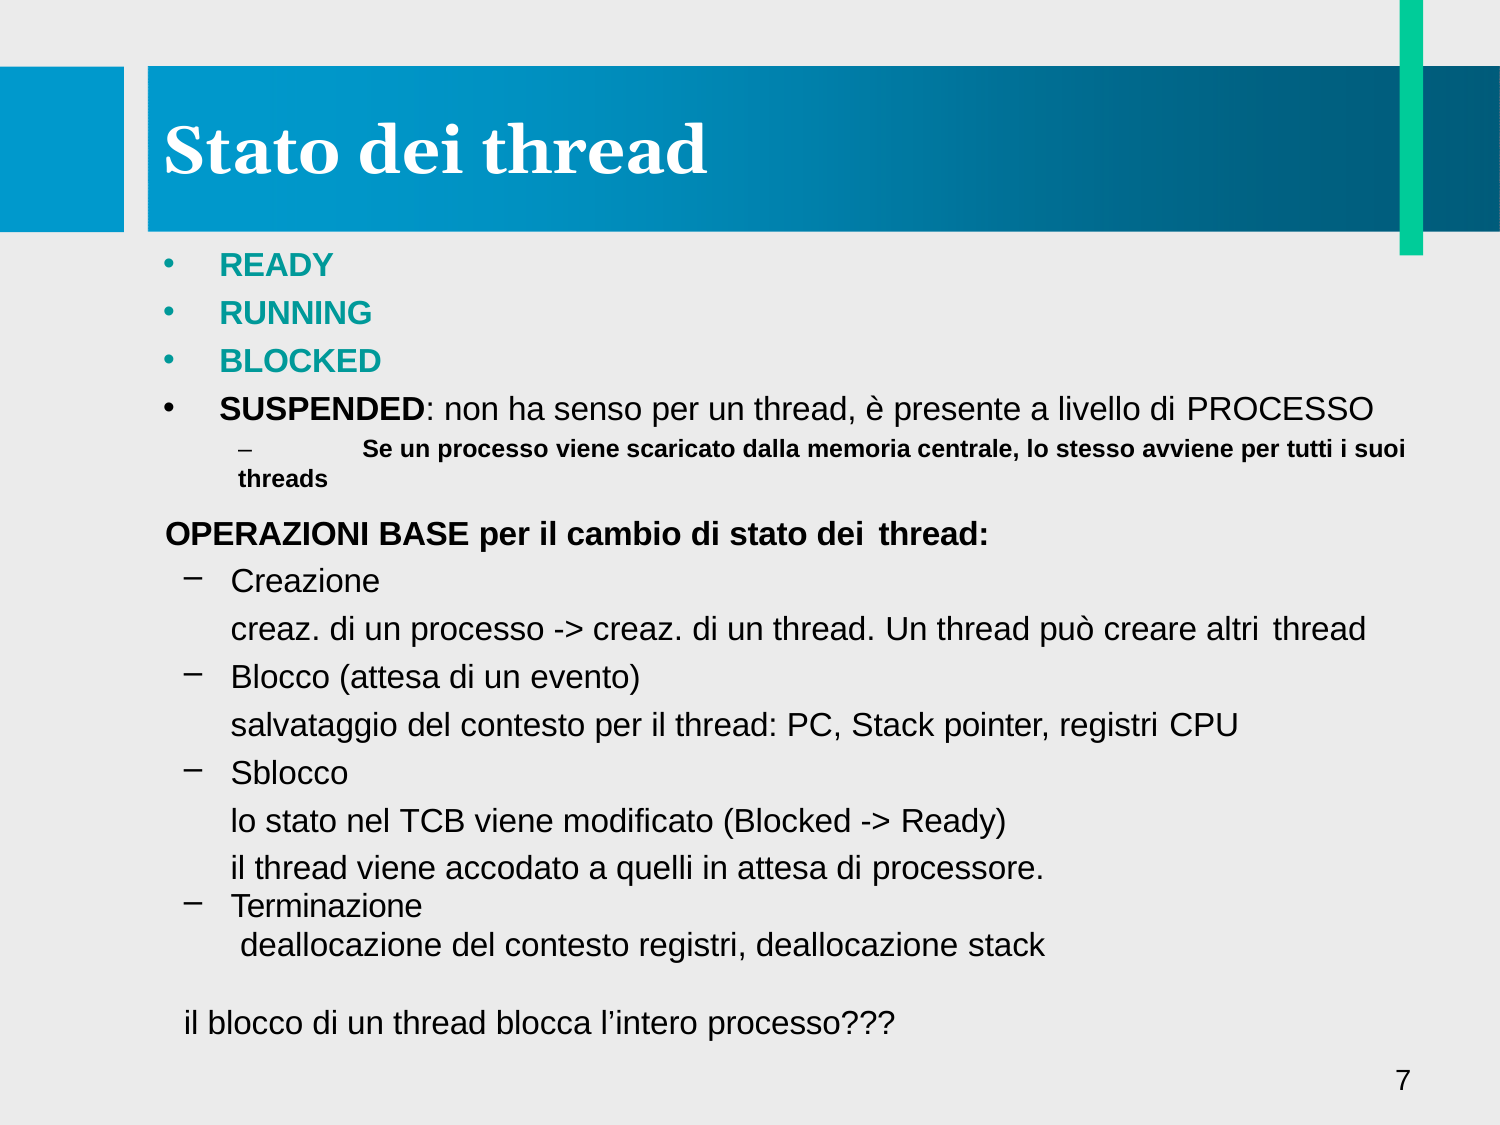

# Stato dei thread

READY
RUNNING
BLOCKED
SUSPENDED: non ha senso per un thread, è presente a livello di PROCESSO
–	Se un processo viene scaricato dalla memoria centrale, lo stesso avviene per tutti i suoi threads
OPERAZIONI BASE per il cambio di stato dei thread:
Creazione
creaz. di un processo -> creaz. di un thread. Un thread può creare altri thread
Blocco (attesa di un evento)
salvataggio del contesto per il thread: PC, Stack pointer, registri CPU
Sblocco
lo stato nel TCB viene modificato (Blocked -> Ready)
il thread viene accodato a quelli in attesa di processore.
Terminazione
deallocazione del contesto registri, deallocazione stack

il blocco di un thread blocca l’intero processo???
7